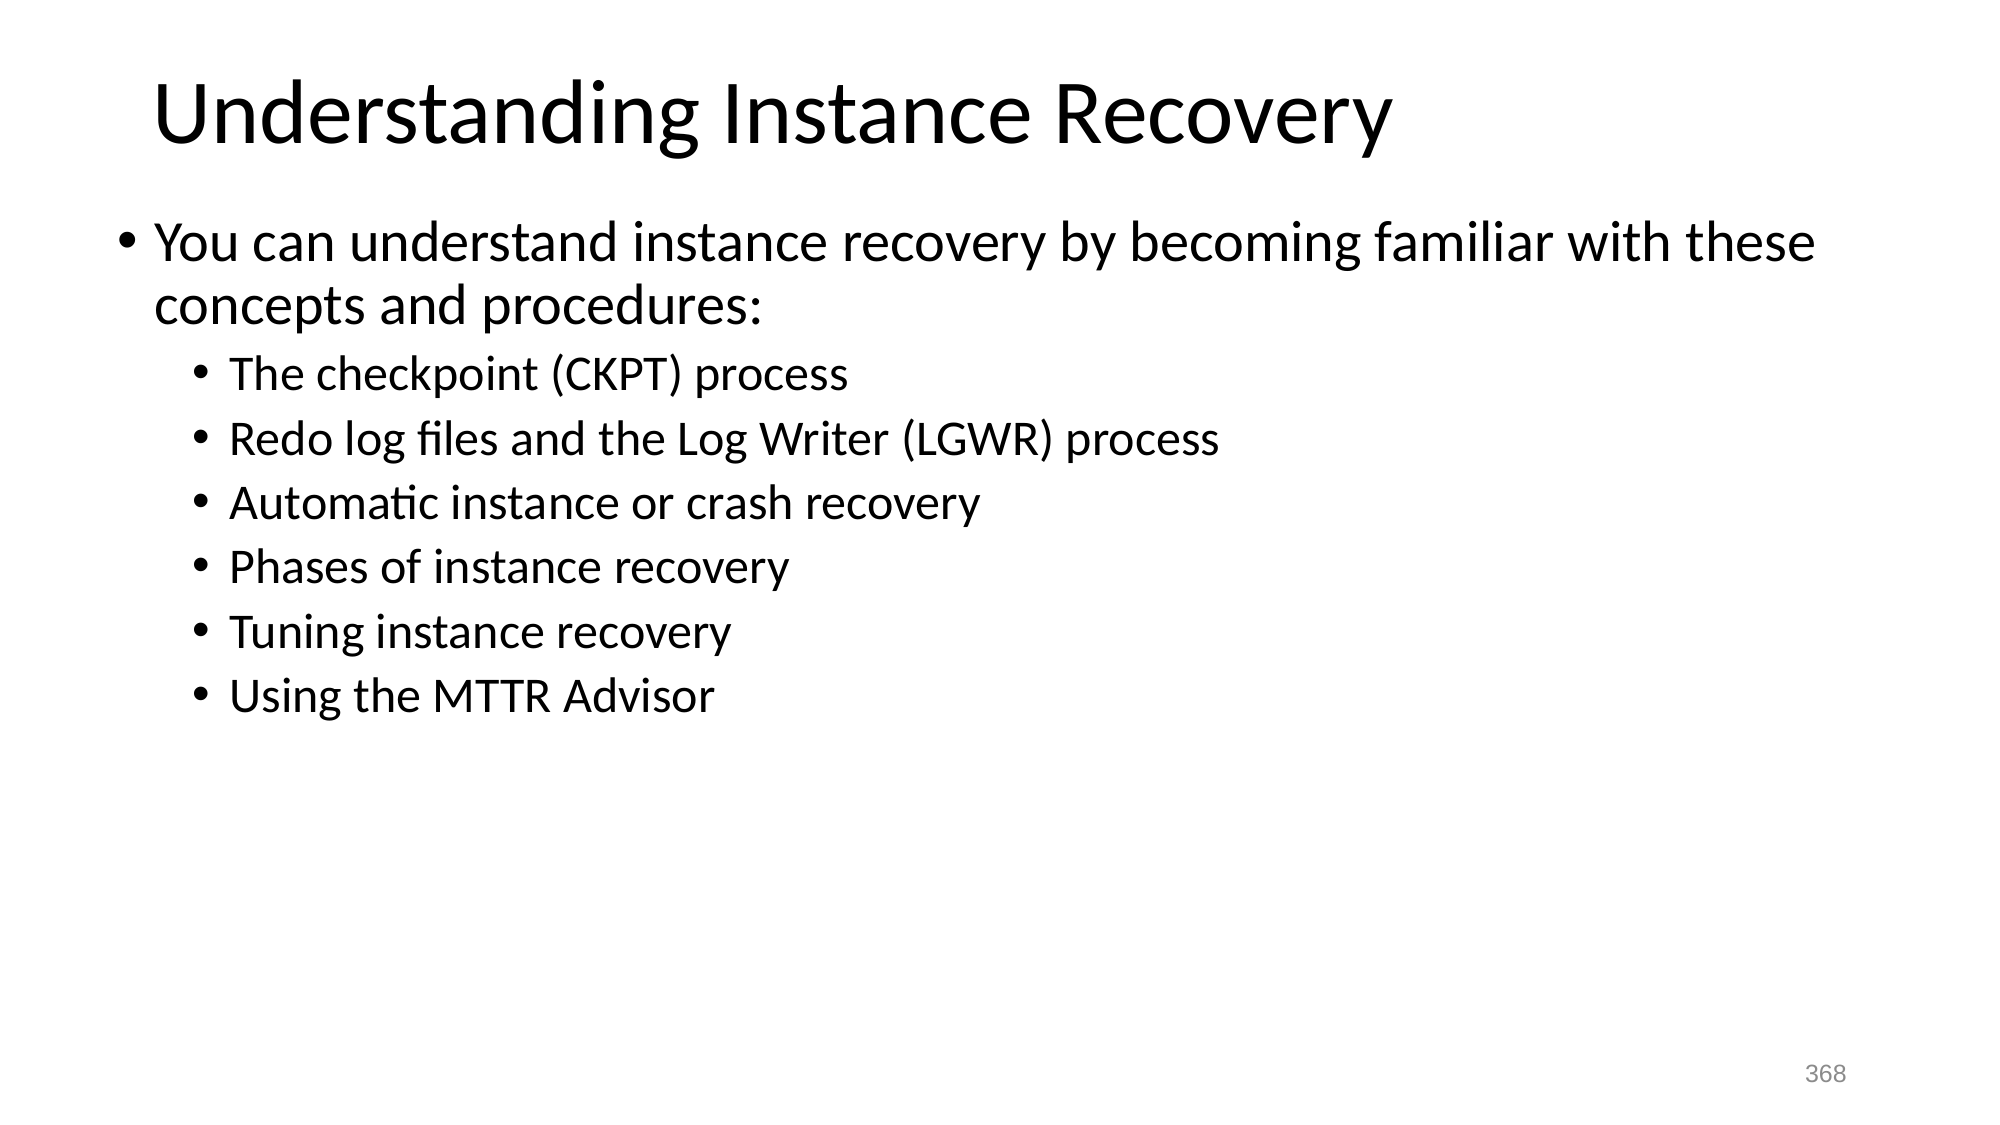

# Understanding Instance Recovery
You can understand instance recovery by becoming familiar with these concepts and procedures:
The checkpoint (CKPT) process
Redo log files and the Log Writer (LGWR) process
Automatic instance or crash recovery
Phases of instance recovery
Tuning instance recovery
Using the MTTR Advisor

368